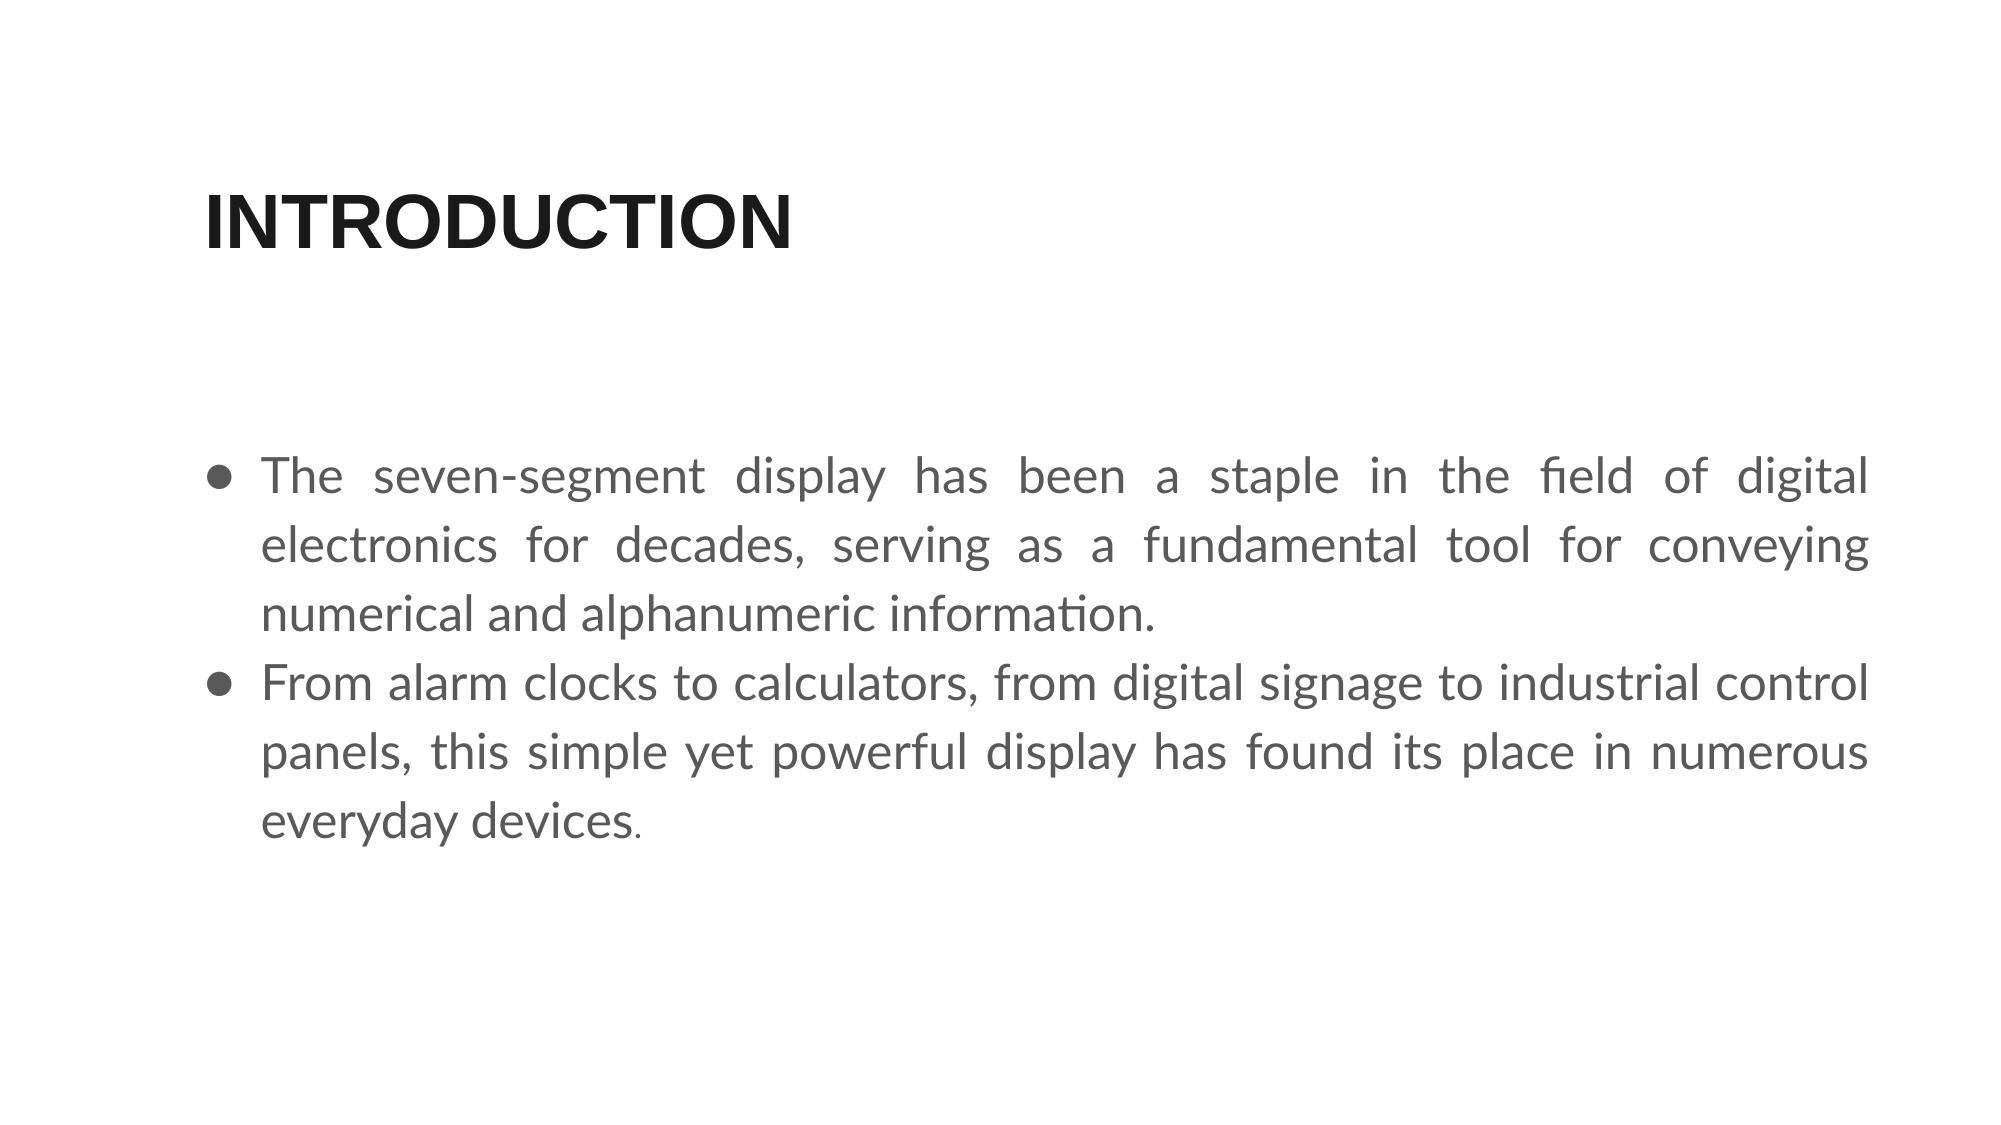

# INTRODUCTION
The seven-segment display has been a staple in the field of digital electronics for decades, serving as a fundamental tool for conveying numerical and alphanumeric information.
From alarm clocks to calculators, from digital signage to industrial control panels, this simple yet powerful display has found its place in numerous everyday devices.